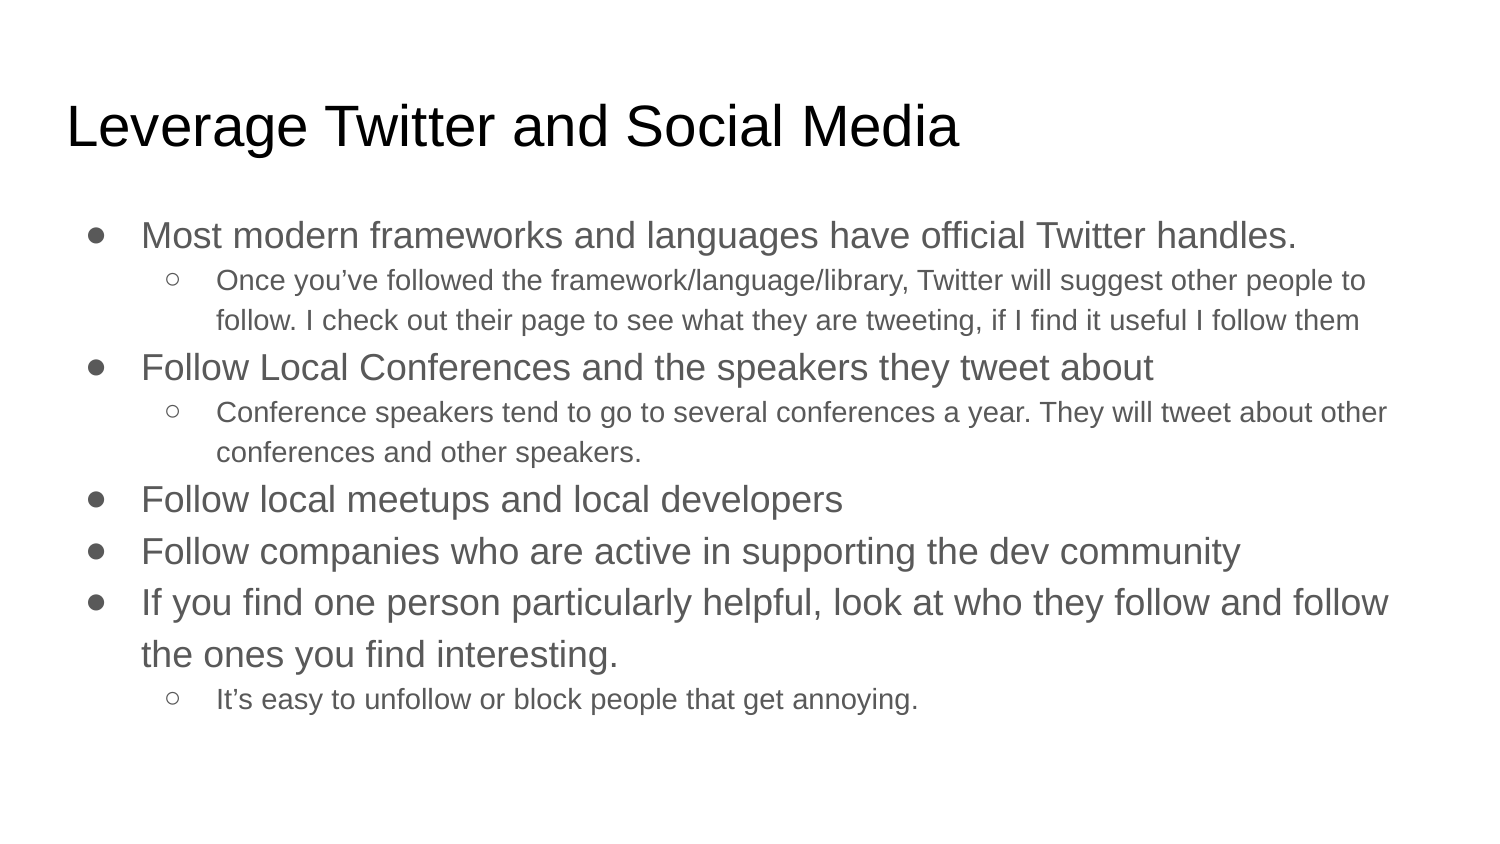

# Leverage Twitter and Social Media
Most modern frameworks and languages have official Twitter handles.
Once you’ve followed the framework/language/library, Twitter will suggest other people to follow. I check out their page to see what they are tweeting, if I find it useful I follow them
Follow Local Conferences and the speakers they tweet about
Conference speakers tend to go to several conferences a year. They will tweet about other conferences and other speakers.
Follow local meetups and local developers
Follow companies who are active in supporting the dev community
If you find one person particularly helpful, look at who they follow and follow the ones you find interesting.
It’s easy to unfollow or block people that get annoying.